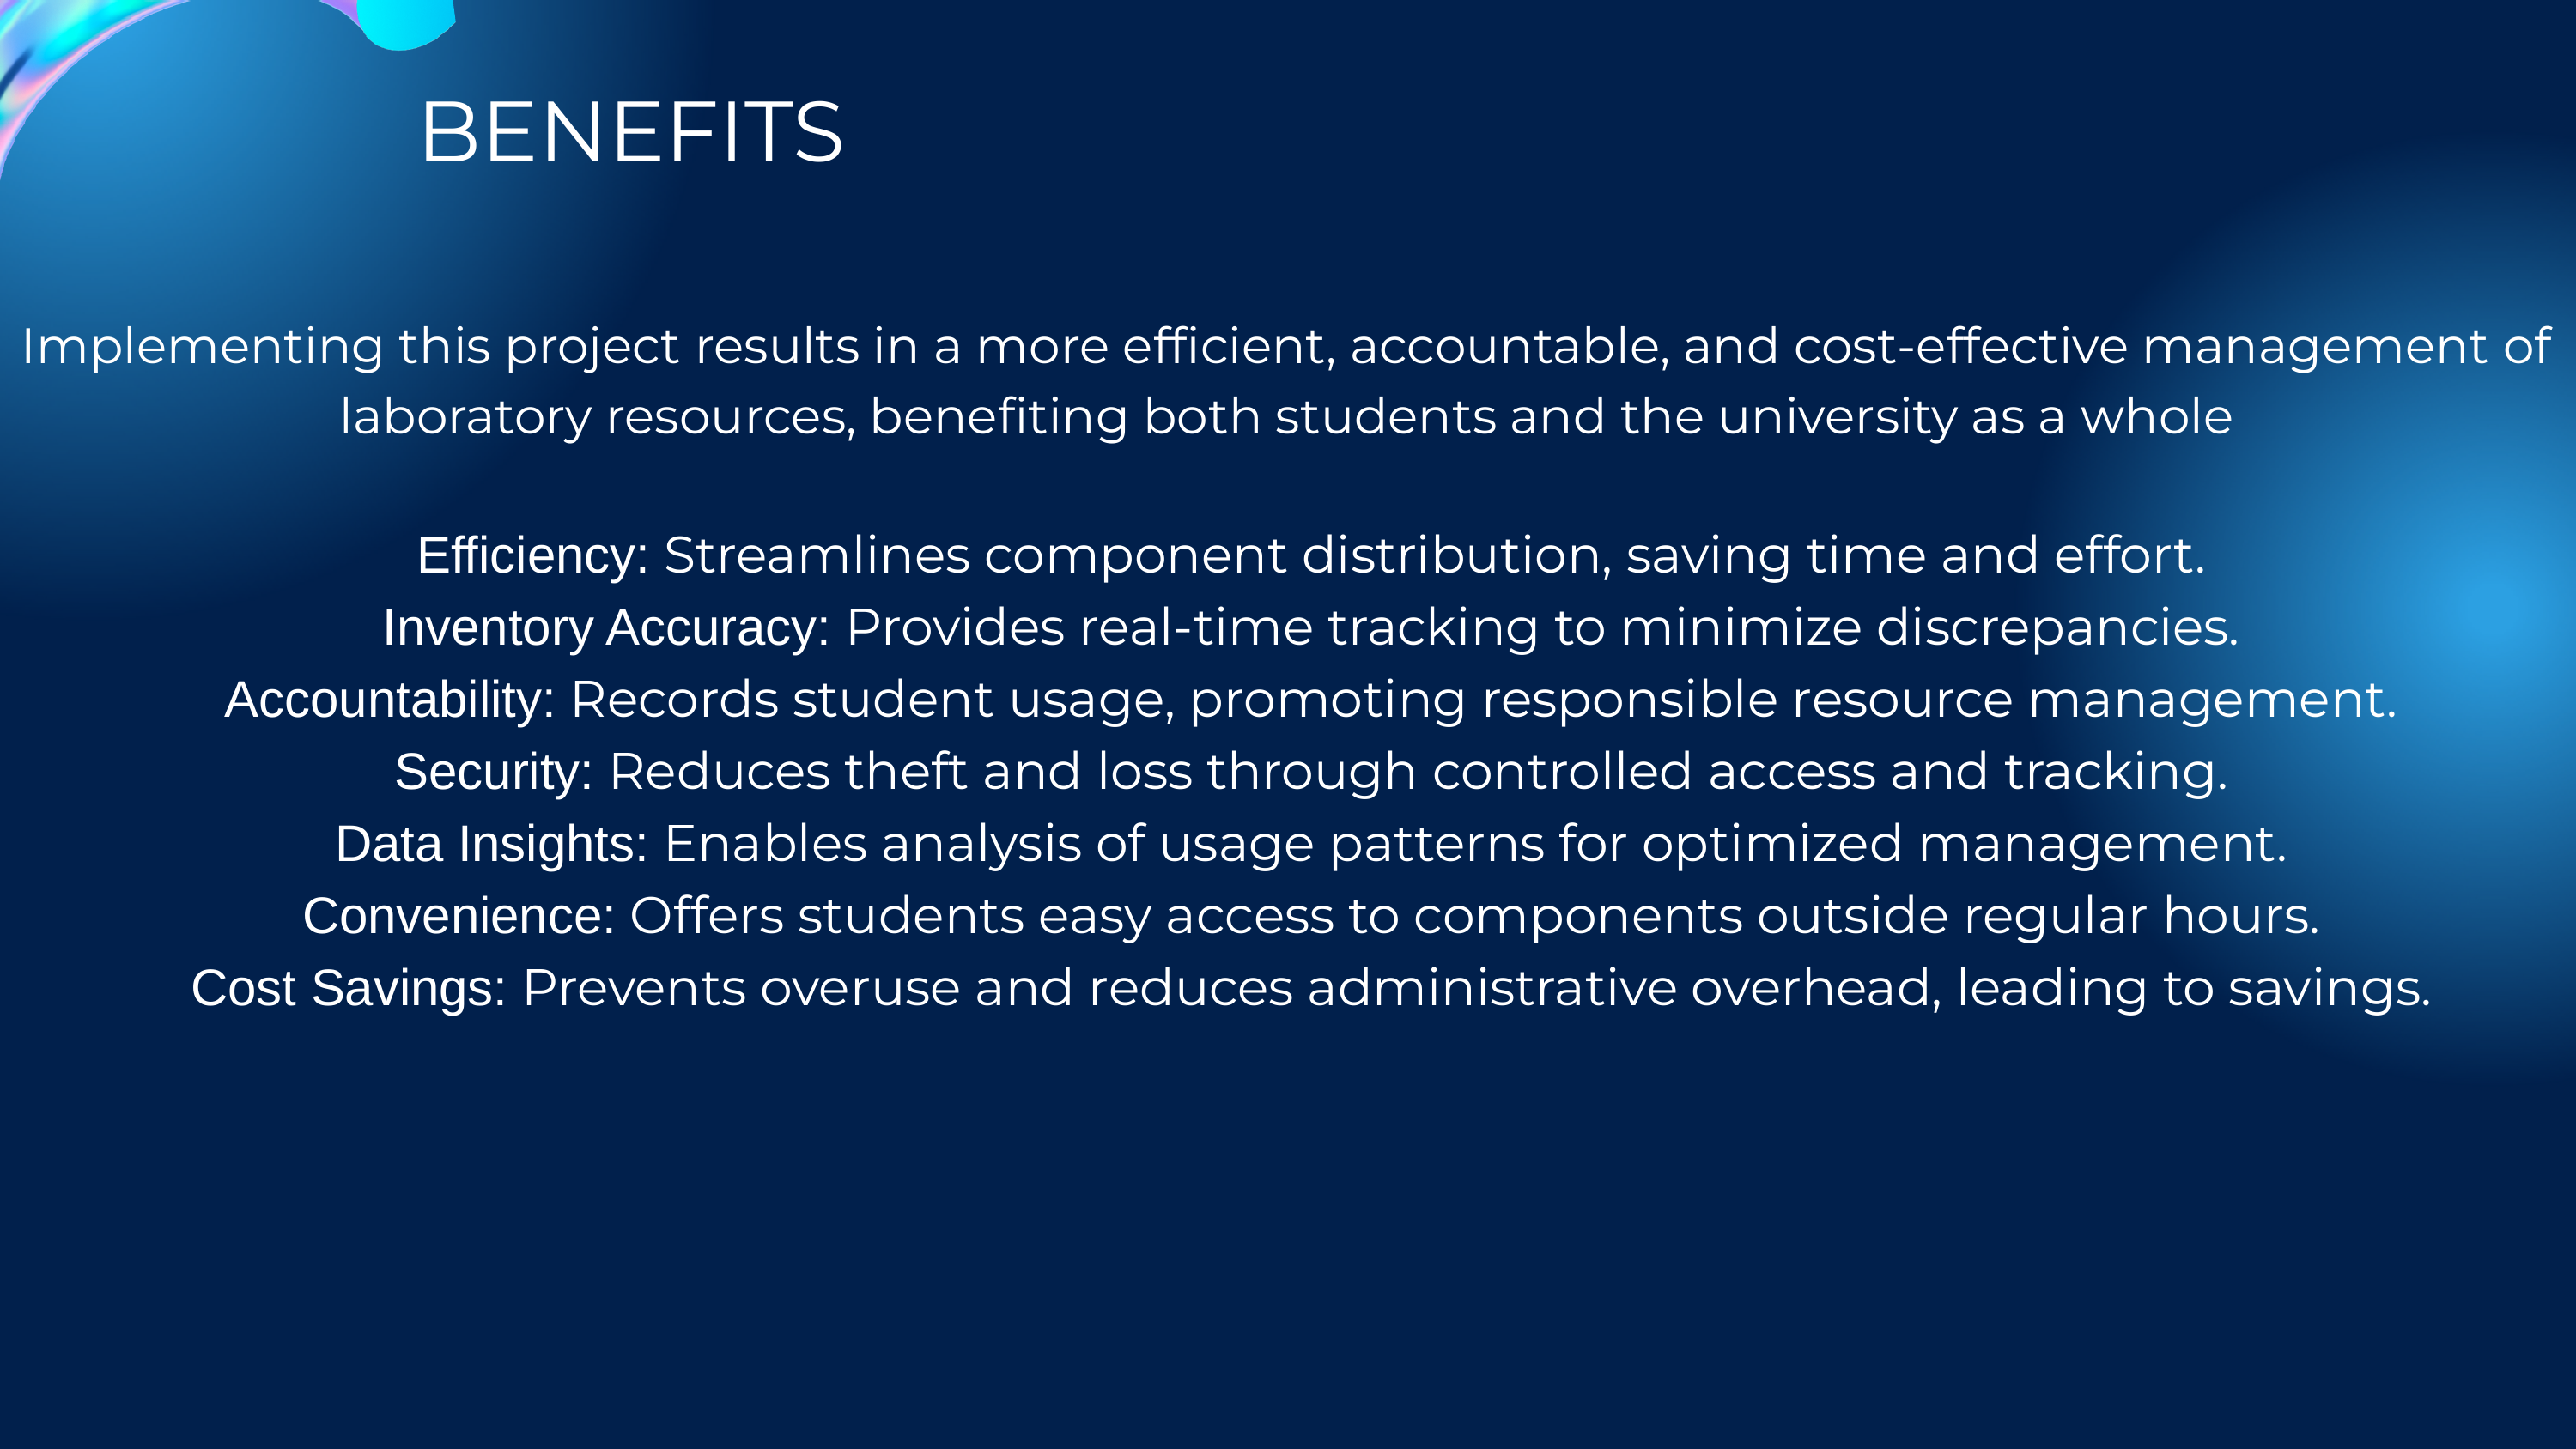

BENEFITS

Implementing this project results in a more efficient, accountable, and cost-effective management of laboratory resources, benefiting both students and the university as a whole

Efficiency: Streamlines component distribution, saving time and effort.
Inventory Accuracy: Provides real-time tracking to minimize discrepancies.
Accountability: Records student usage, promoting responsible resource management.
Security: Reduces theft and loss through controlled access and tracking.
Data Insights: Enables analysis of usage patterns for optimized management.
Convenience: Offers students easy access to components outside regular hours.
Cost Savings: Prevents overuse and reduces administrative overhead, leading to savings.

Product 2